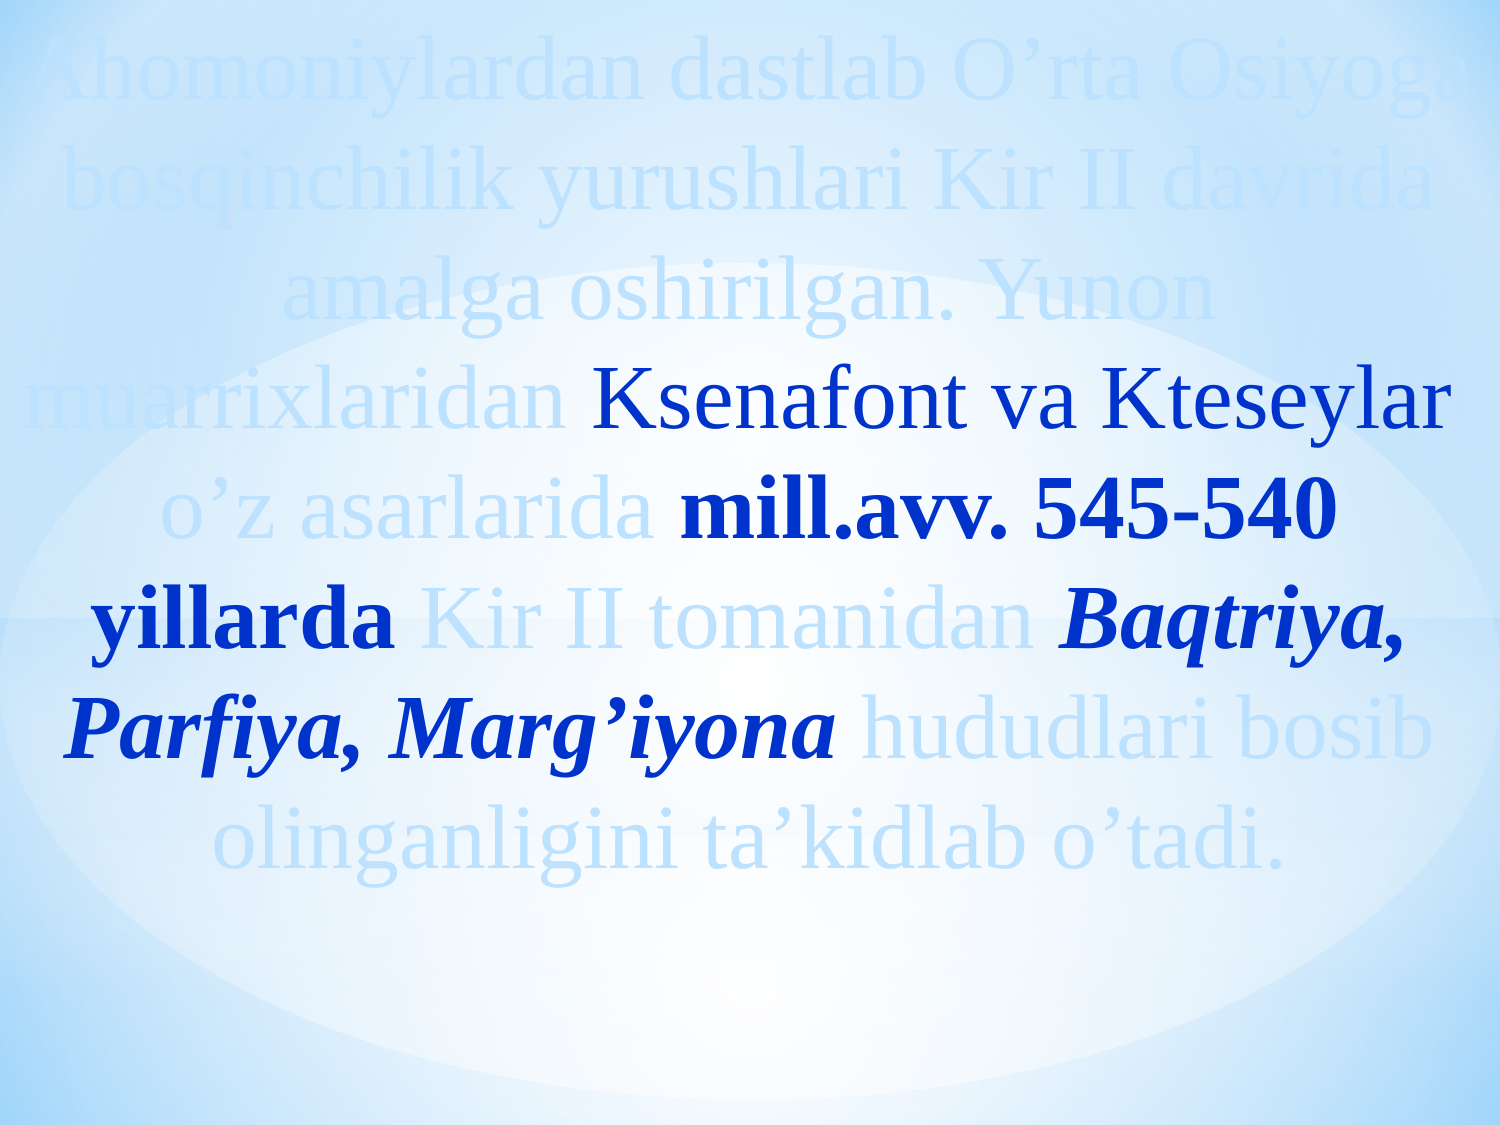

# Ahomoniylardan dastlab O’rta Osiyoga bosqinchilik yurushlari Kir II davrida amalga oshirilgan. Yunon muarrixlaridan Ksenafont va Kteseylar  o’z asarlarida mill.avv. 545-540 yillarda Kir II tomanidan Baqtriya, Parfiya, Marg’iyona hududlari bosib olinganligini ta’kidlab o’tadi.